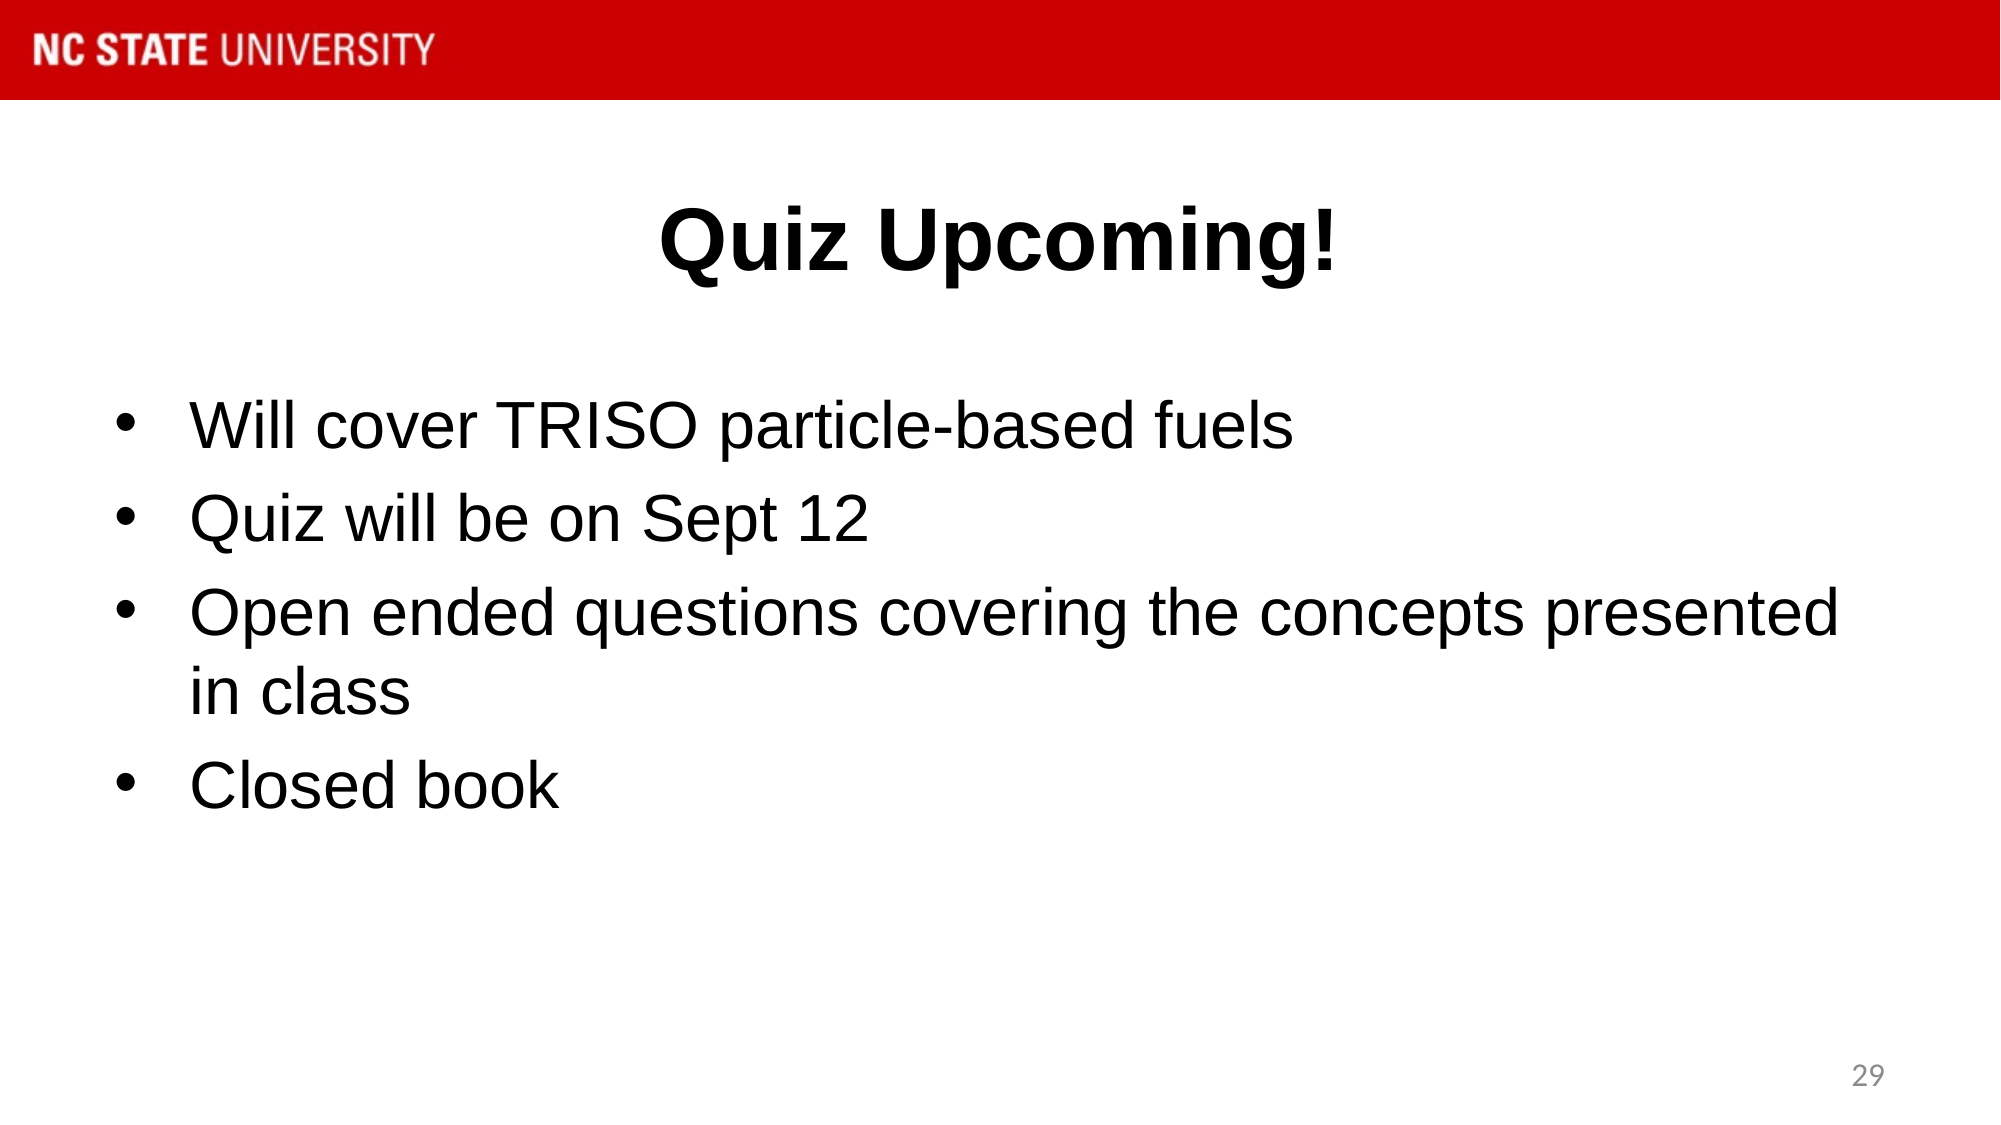

# Quiz Upcoming!
Will cover TRISO particle-based fuels
Quiz will be on Sept 12
Open ended questions covering the concepts presented in class
Closed book

29